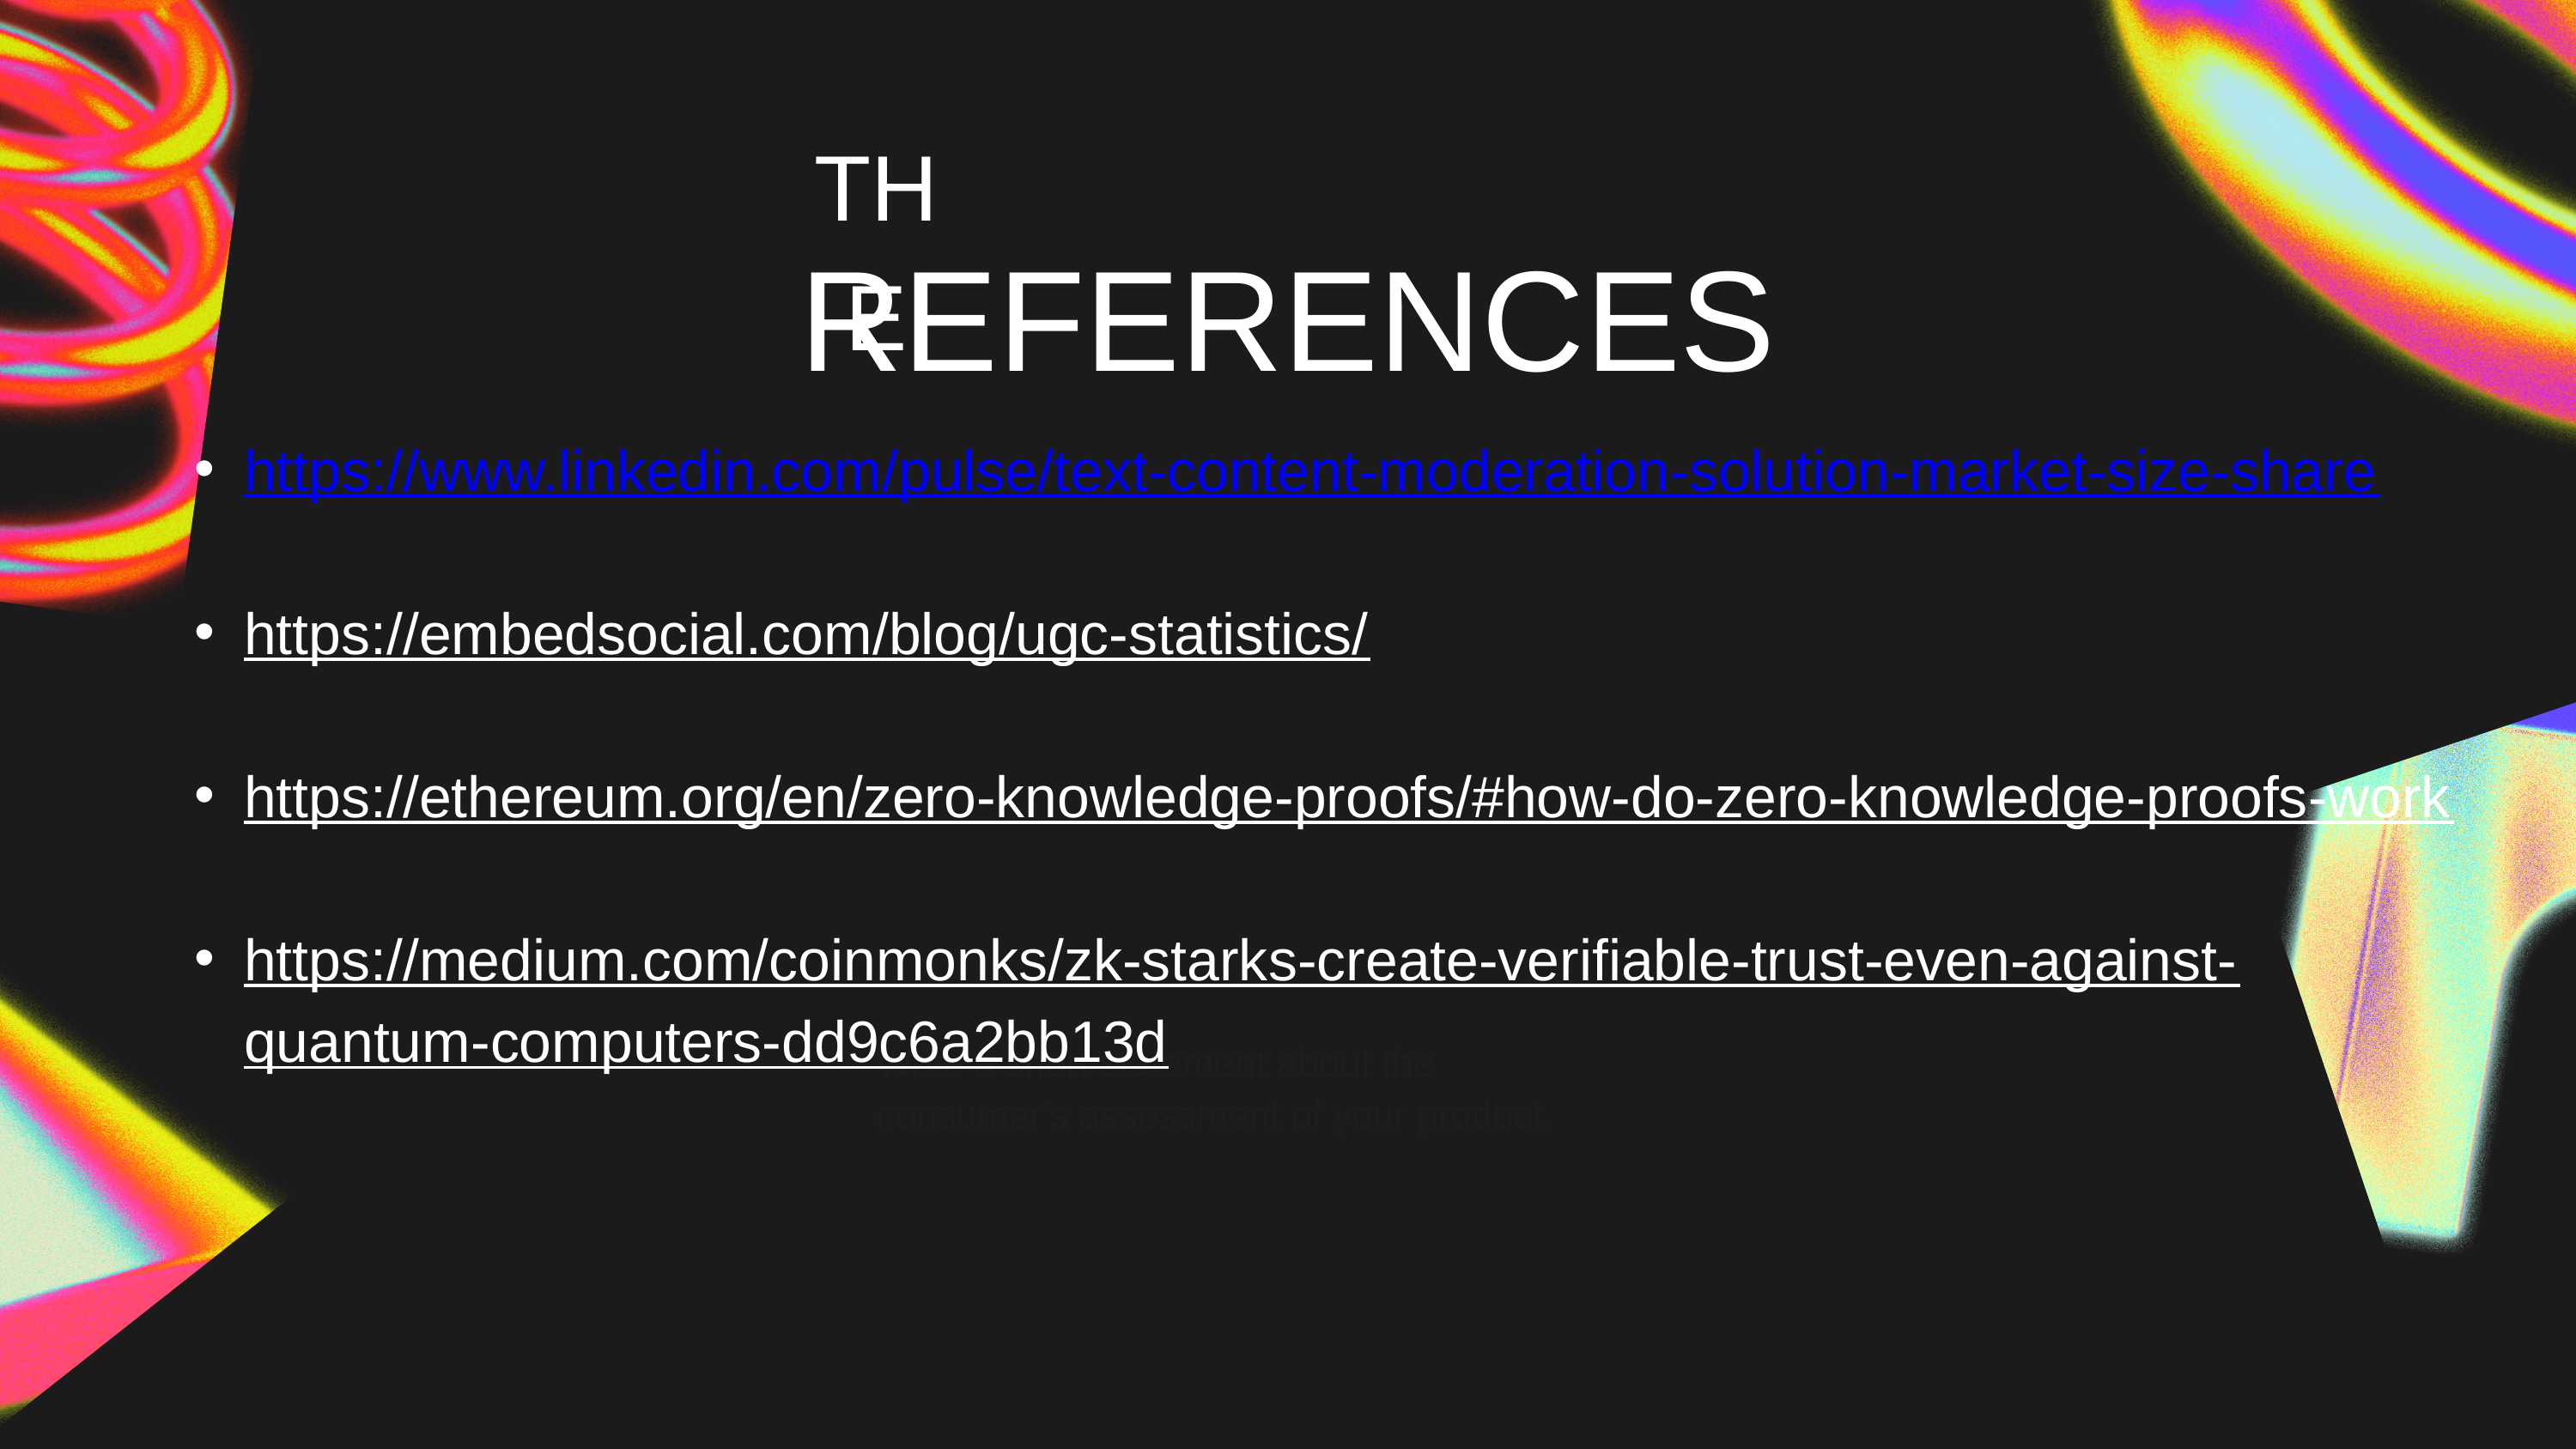

THE
REFERENCES
https://www.linkedin.com/pulse/text-content-moderation-solution-market-size-share

https://embedsocial.com/blog/ugc-statistics/

https://ethereum.org/en/zero-knowledge-proofs/#how-do-zero-knowledge-proofs-work

https://medium.com/coinmonks/zk-starks-create-verifiable-trust-even-against-quantum-computers-dd9c6a2bb13d

Write a short statement about the consumer's assessment of your product.